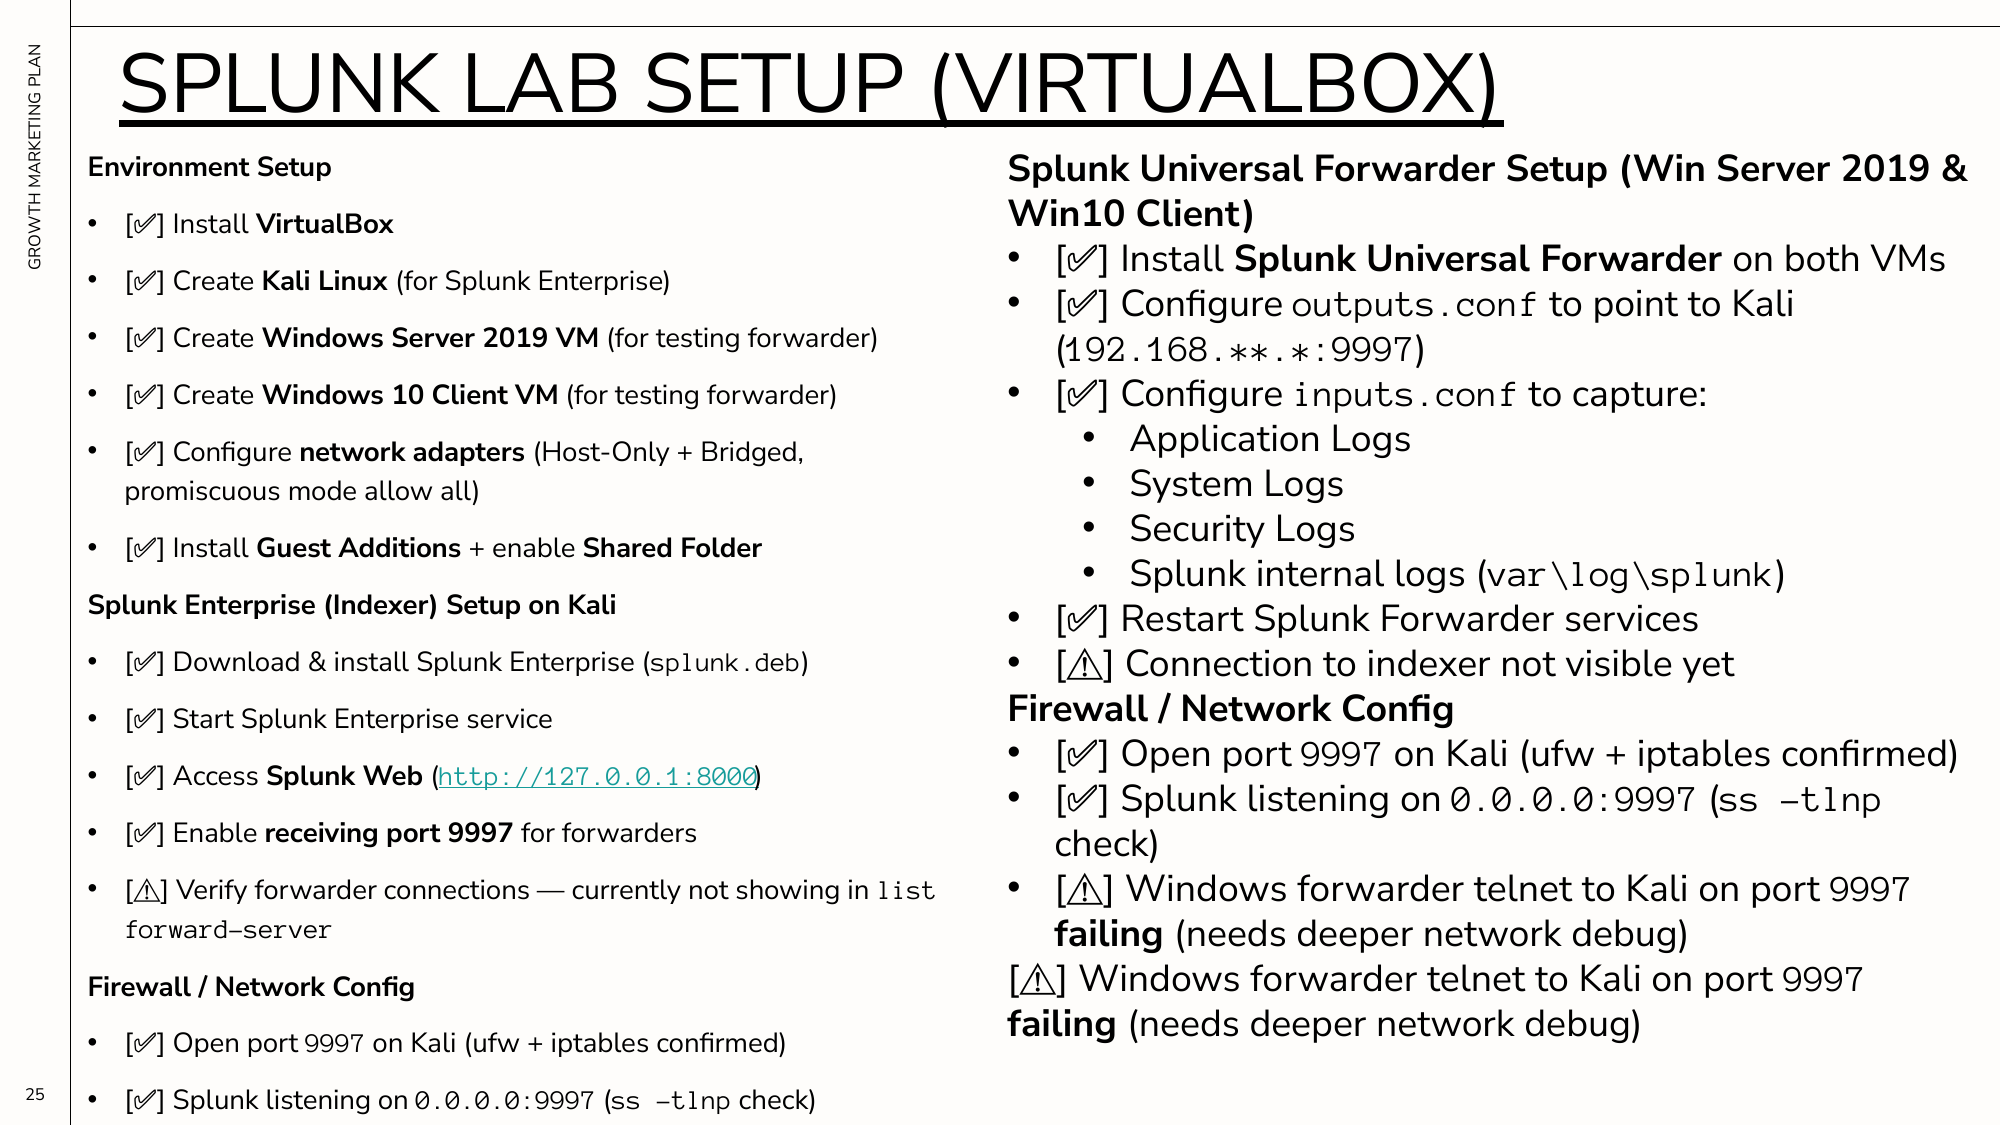

# Splunk Lab Setup (VirtualBox)
Environment Setup
[✅] Install VirtualBox
[✅] Create Kali Linux (for Splunk Enterprise)
[✅] Create Windows Server 2019 VM (for testing forwarder)
[✅] Create Windows 10 Client VM (for testing forwarder)
[✅] Configure network adapters (Host-Only + Bridged, promiscuous mode allow all)
[✅] Install Guest Additions + enable Shared Folder
Splunk Enterprise (Indexer) Setup on Kali
[✅] Download & install Splunk Enterprise (splunk.deb)
[✅] Start Splunk Enterprise service
[✅] Access Splunk Web (http://127.0.0.1:8000)
[✅] Enable receiving port 9997 for forwarders
[⚠️] Verify forwarder connections — currently not showing in list forward-server
Firewall / Network Config
[✅] Open port 9997 on Kali (ufw + iptables confirmed)
[✅] Splunk listening on 0.0.0.0:9997 (ss -tlnp check)
Splunk Universal Forwarder Setup (Win Server 2019 & Win10 Client)
[✅] Install Splunk Universal Forwarder on both VMs
[✅] Configure outputs.conf to point to Kali (192.168.**.*:9997)
[✅] Configure inputs.conf to capture:
Application Logs
System Logs
Security Logs
Splunk internal logs (var\log\splunk)
[✅] Restart Splunk Forwarder services
[⚠️] Connection to indexer not visible yet
Firewall / Network Config
[✅] Open port 9997 on Kali (ufw + iptables confirmed)
[✅] Splunk listening on 0.0.0.0:9997 (ss -tlnp check)
[⚠️] Windows forwarder telnet to Kali on port 9997 failing (needs deeper network debug)
[⚠️] Windows forwarder telnet to Kali on port 9997 failing (needs deeper network debug)

GROWTH MARKETING PLAN
25